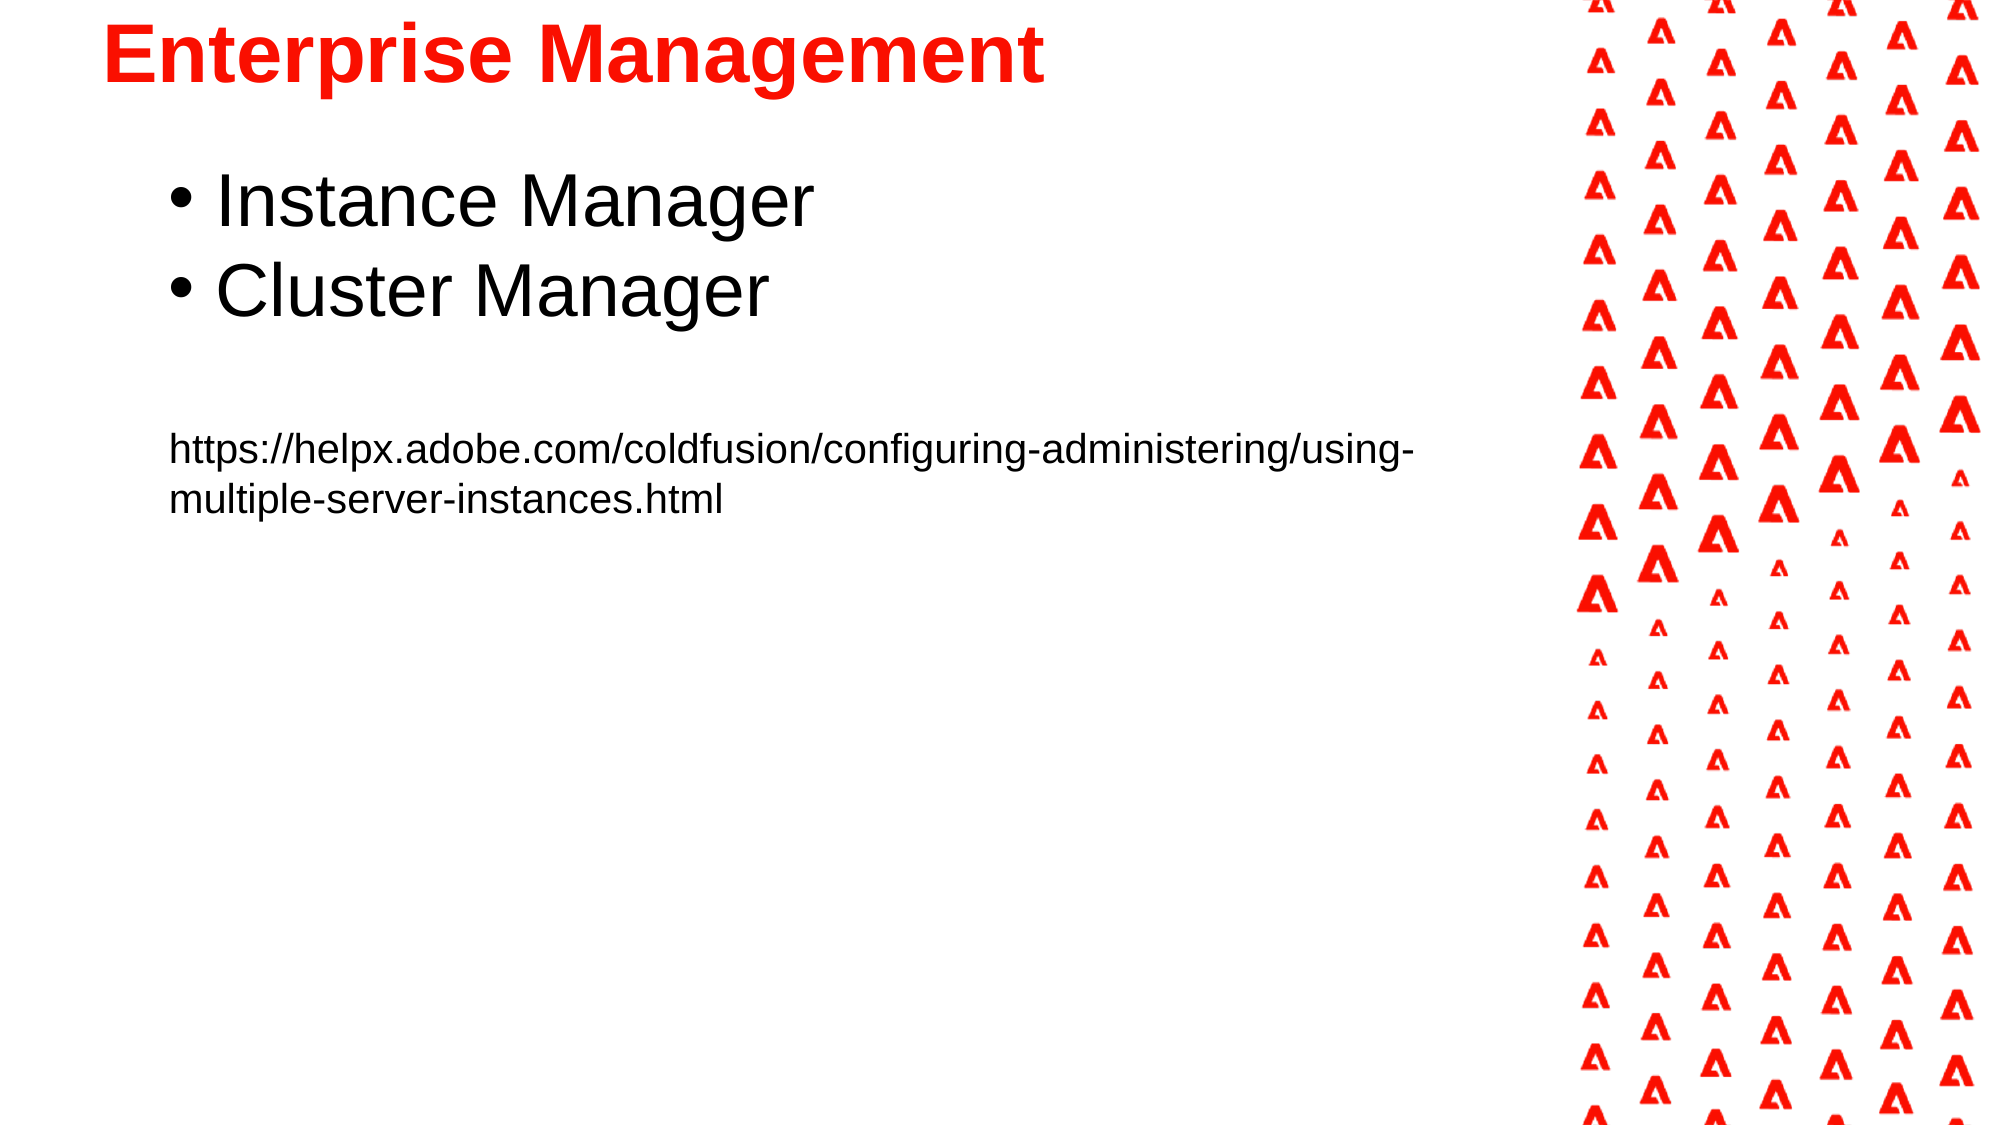

Enterprise Management
Instance Manager
Cluster Manager

https://helpx.adobe.com/coldfusion/configuring-administering/using-multiple-server-instances.html